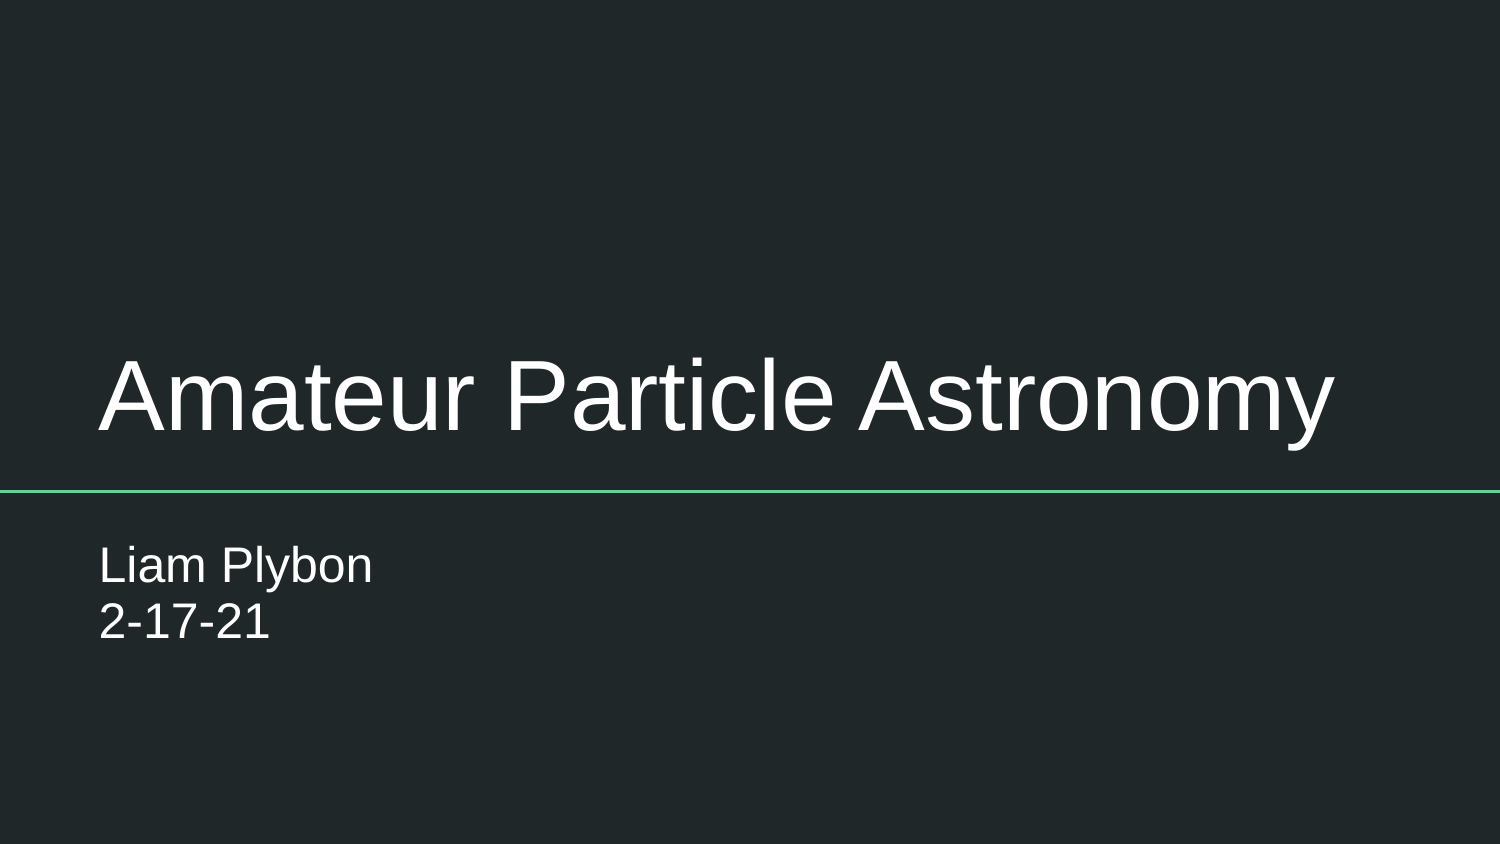

# Amateur Particle Astronomy
Liam Plybon
2-17-21